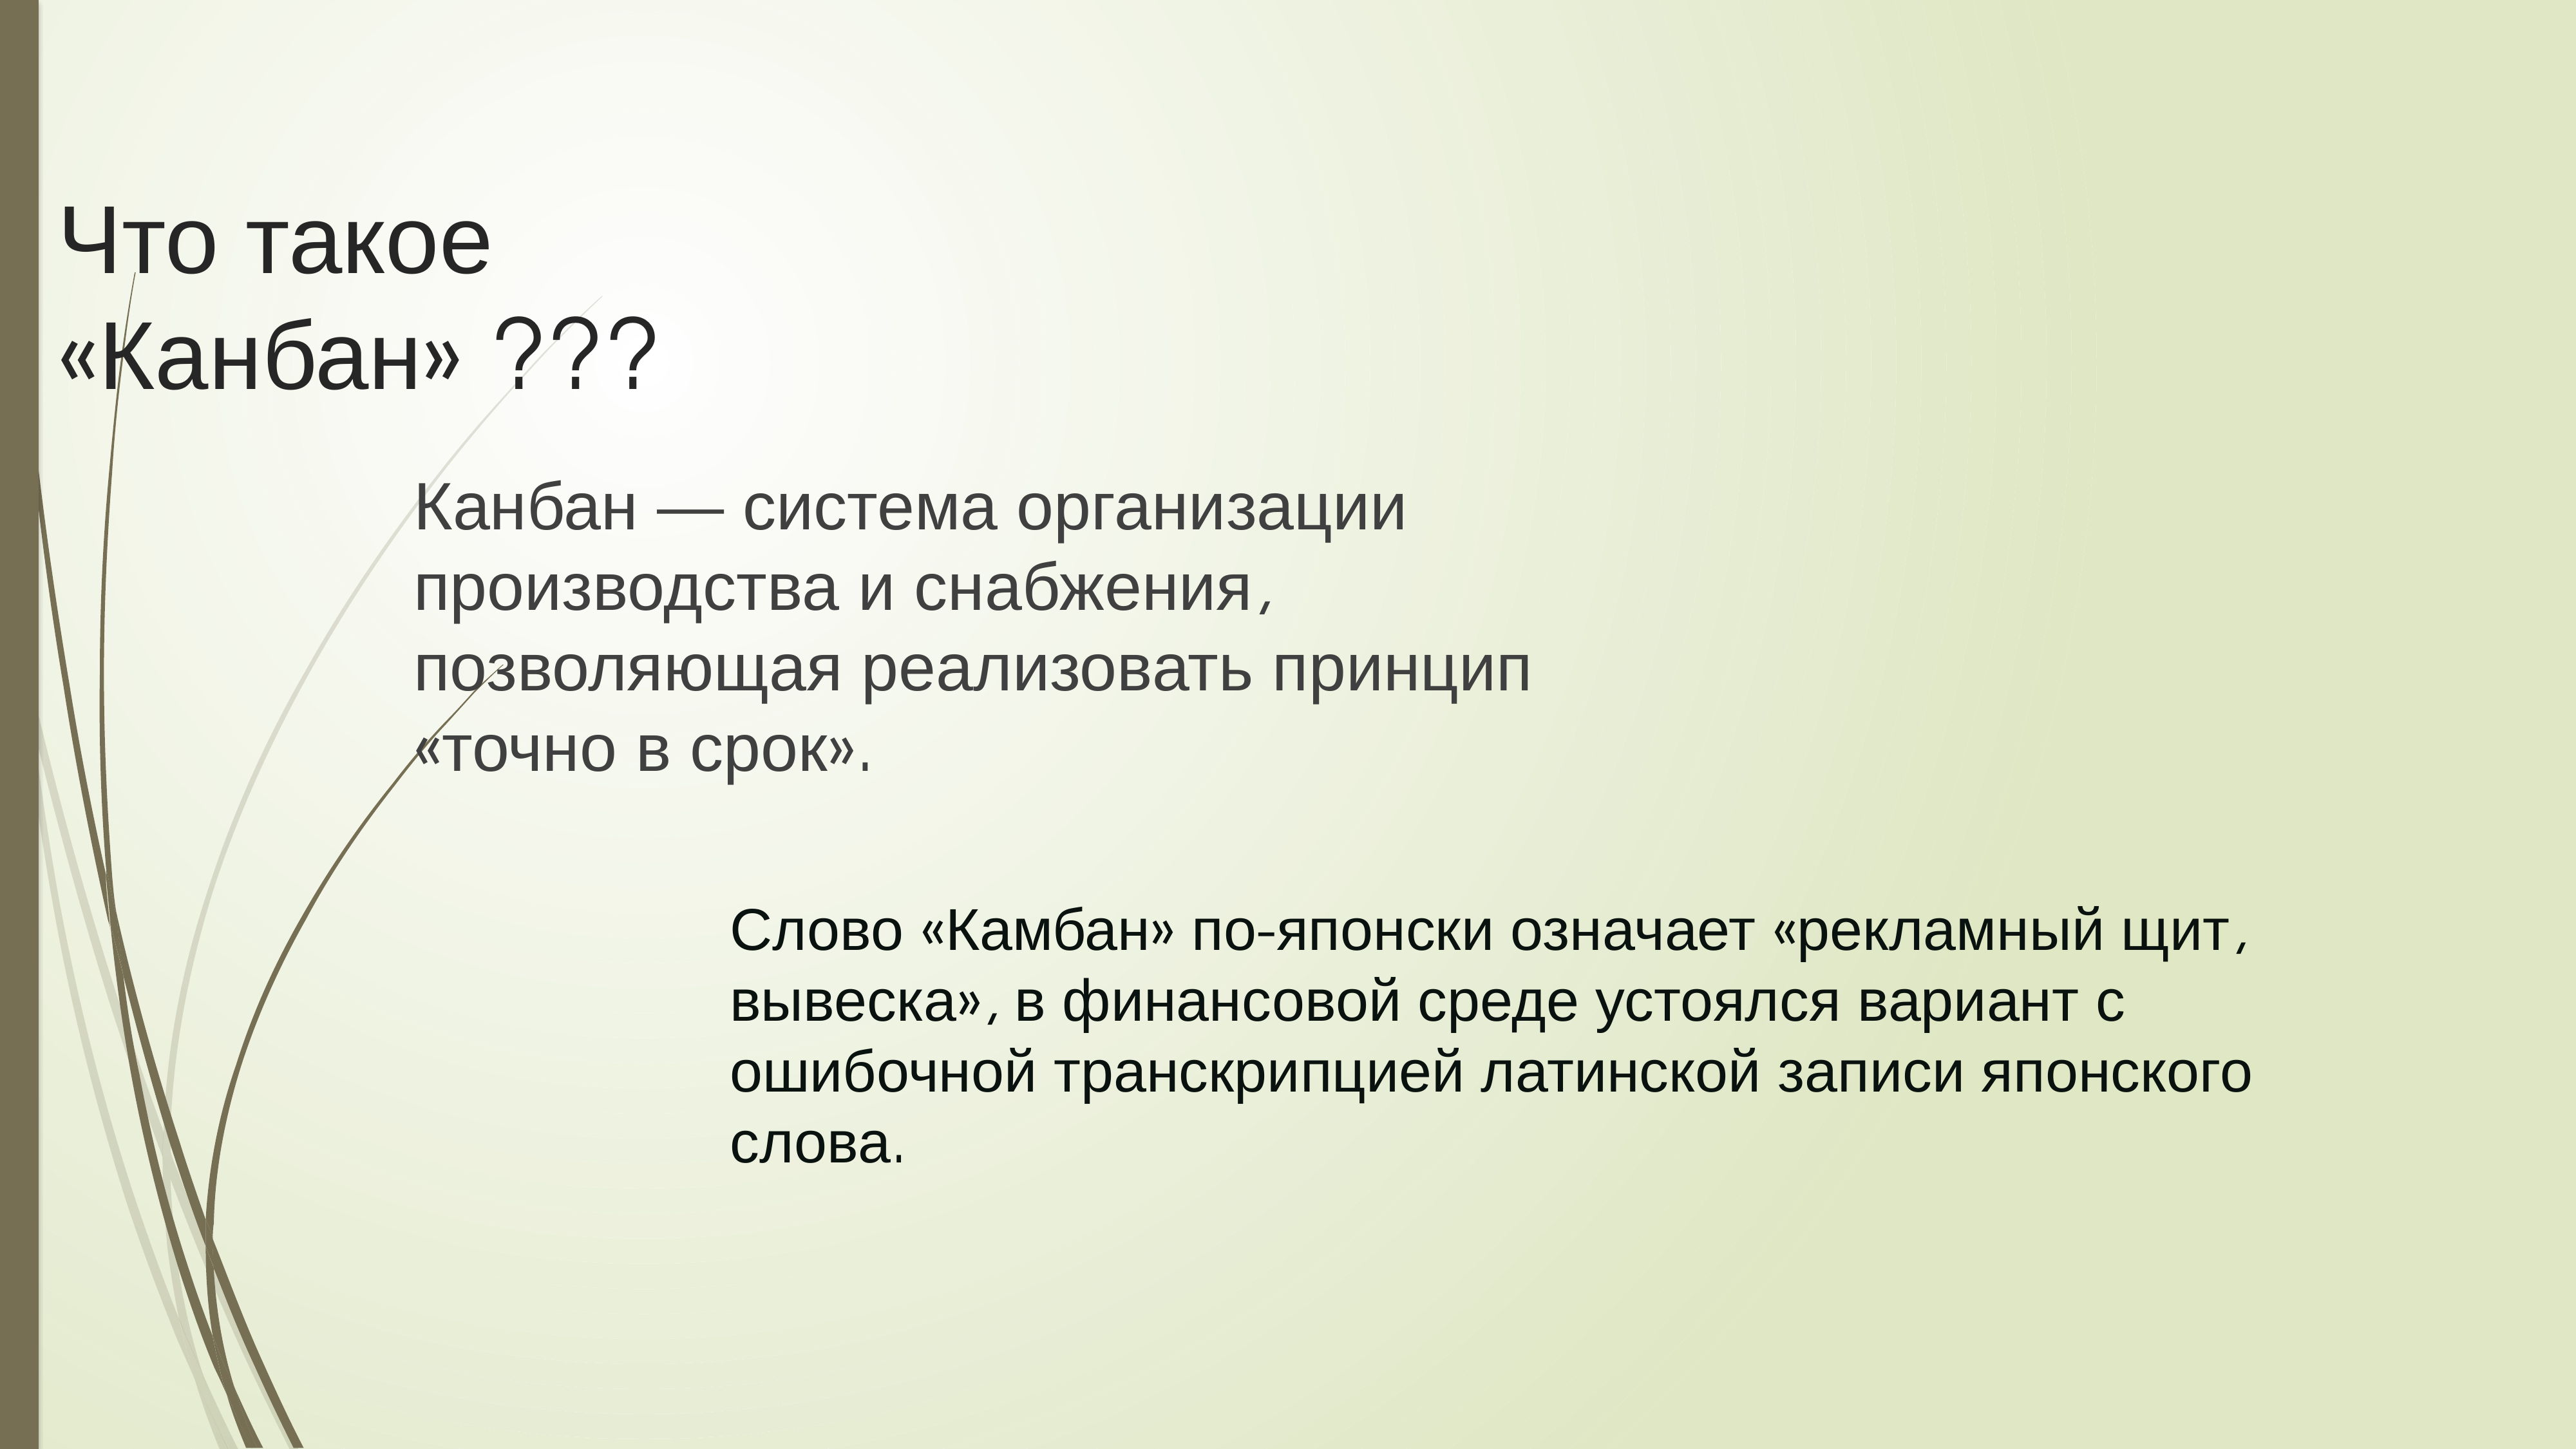

# Что такое «Канбан» ???
Канбан — система организации производства и снабжения, позволяющая реализовать принцип «точно в срок».
Слово «Камбан» по-японски означает «рекламный щит, вывеска», в финансовой среде устоялся вариант с ошибочной транскрипцией латинской записи японского слова.